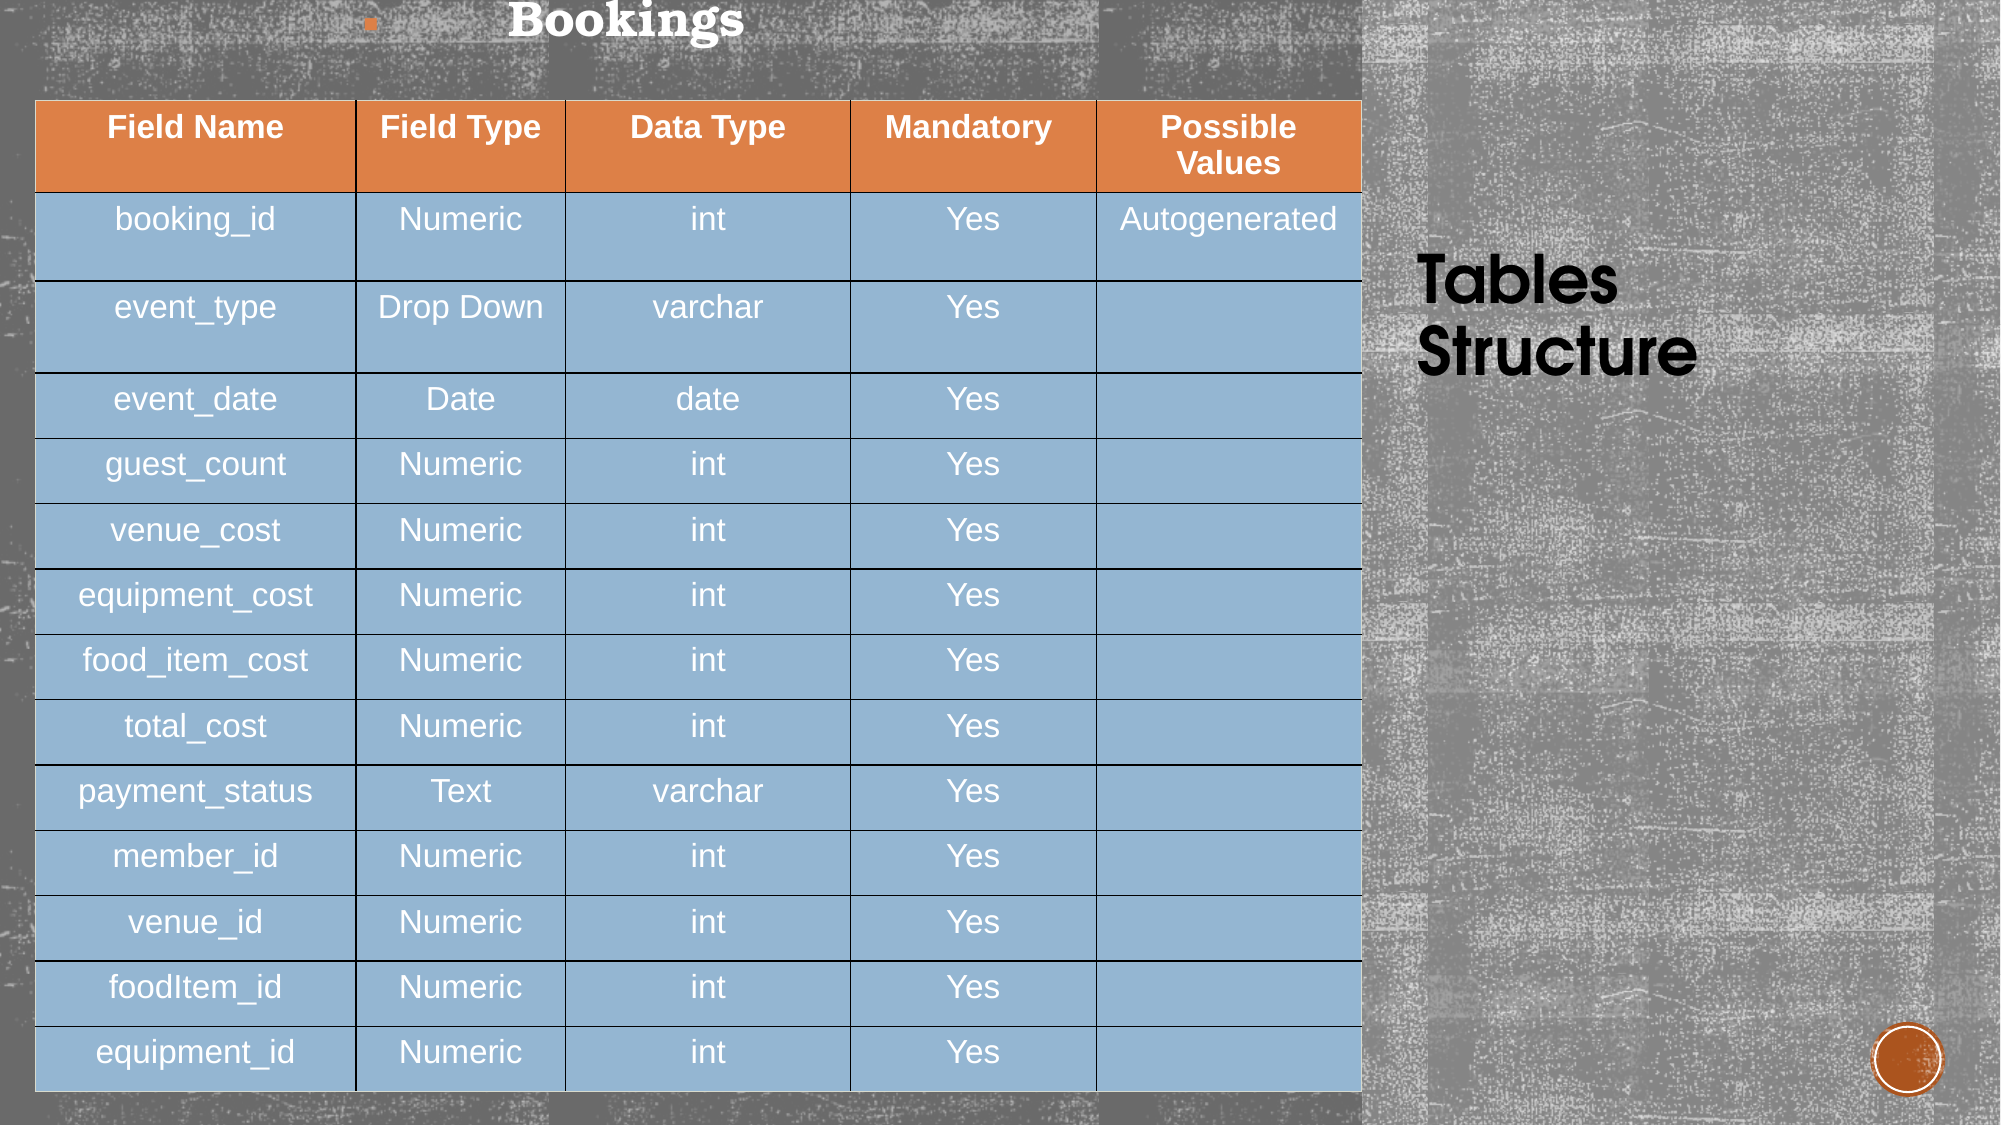

Bookings
| Field Name​ | Field Type​ | Data Type​ | Mandatory ​ | Possible Values​ |
| --- | --- | --- | --- | --- |
| booking\_id​ | Numeric​ | int​ | Yes​ | Autogenerated​ |
| event\_type​ | Drop Down​ | varchar​ | Yes​ | ​ |
| event\_date​ | Date​ | date​ | Yes​ | ​ |
| guest\_count​ | Numeric​ | int​ | Yes​ | ​ |
| venue\_cost​ | Numeric​ | int​ | Yes​ | ​ |
| equipment\_cost​ | Numeric​ | int​ | Yes​ | ​ |
| food\_item\_cost​ | Numeric​ | int​ | Yes​ | ​ |
| total\_cost​ | Numeric​ | int​ | Yes​ | ​ |
| payment\_status​ | Text​ | varchar​ | Yes​ | ​ |
| member\_id​ | Numeric​ | int​ | Yes​ | ​ |
| venue\_id​ | Numeric​ | int​ | Yes​ | ​ |
| foodItem\_id​ | Numeric​ | int​ | Yes​ | ​ |
| equipment\_id​ | Numeric​ | int​ | Yes​ | ​ |
# Tables Structure